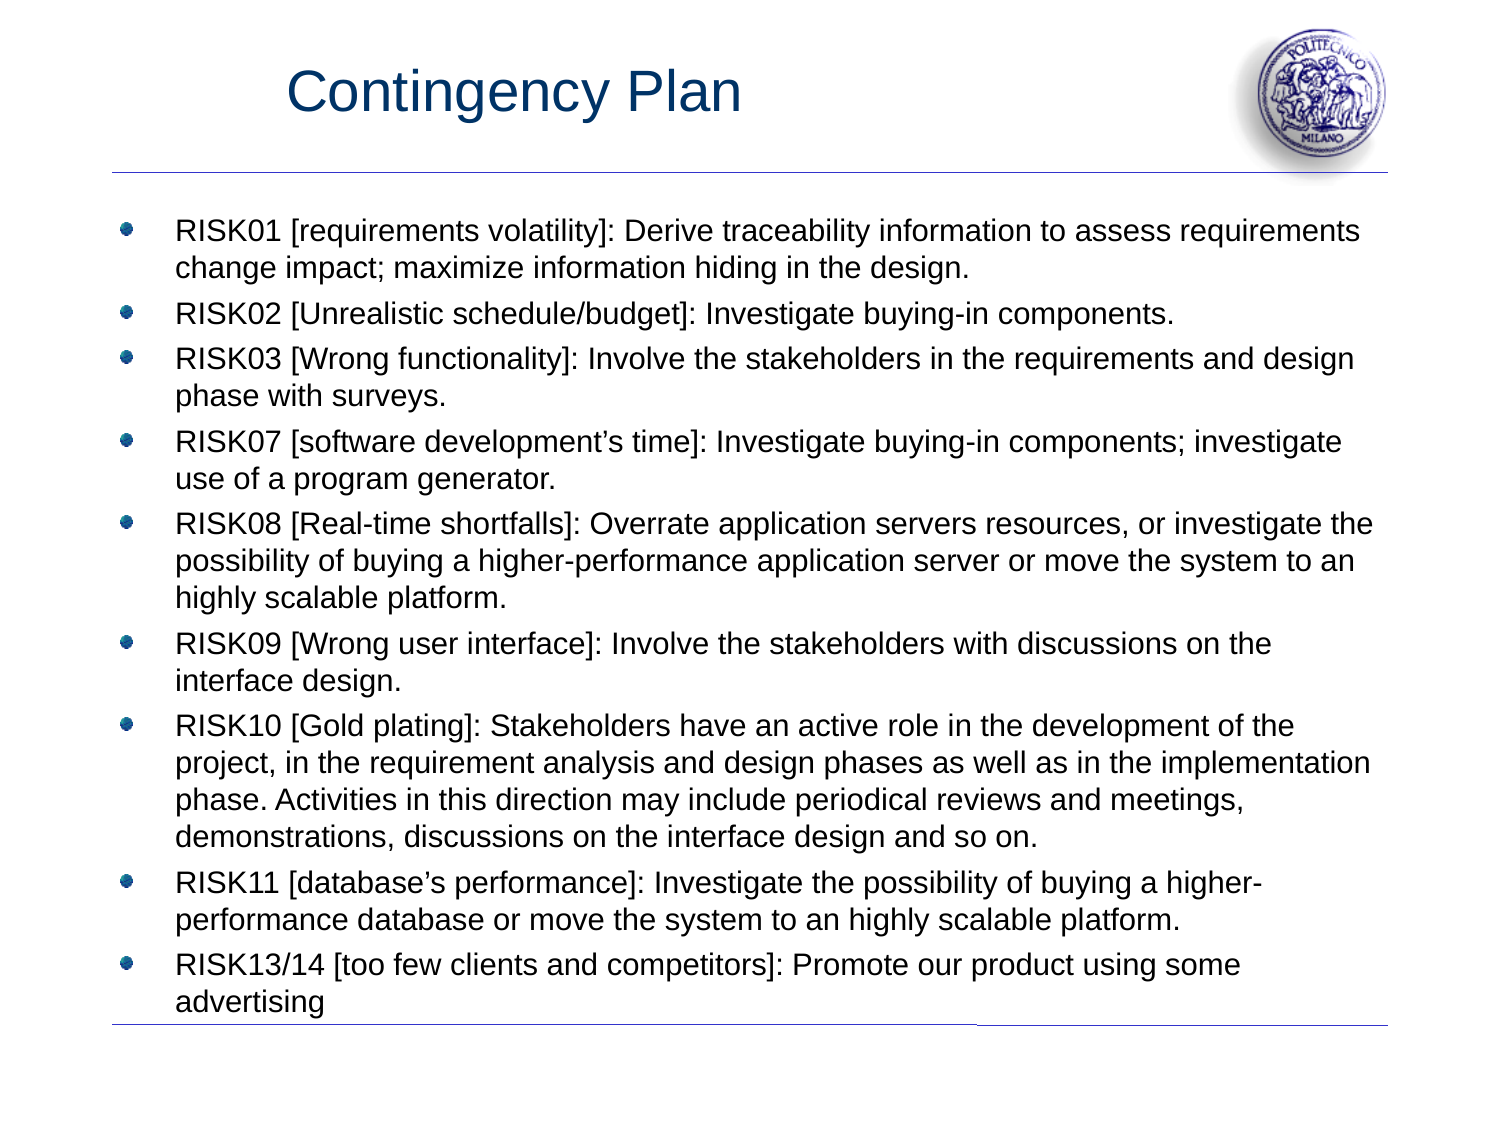

# Contingency Plan
RISK01 [requirements volatility]: Derive traceability information to assess requirements change impact; maximize information hiding in the design.
RISK02 [Unrealistic schedule/budget]: Investigate buying-in components.
RISK03 [Wrong functionality]: Involve the stakeholders in the requirements and design phase with surveys.
RISK07 [software development’s time]: Investigate buying-in components; investigate use of a program generator.
RISK08 [Real-time shortfalls]: Overrate application servers resources, or investigate the possibility of buying a higher-performance application server or move the system to an highly scalable platform.
RISK09 [Wrong user interface]: Involve the stakeholders with discussions on the interface design.
RISK10 [Gold plating]: Stakeholders have an active role in the development of the project, in the requirement analysis and design phases as well as in the implementation phase. Activities in this direction may include periodical reviews and meetings, demonstrations, discussions on the interface design and so on.
RISK11 [database’s performance]: Investigate the possibility of buying a higher-performance database or move the system to an highly scalable platform.
RISK13/14 [too few clients and competitors]: Promote our product using some advertising
48